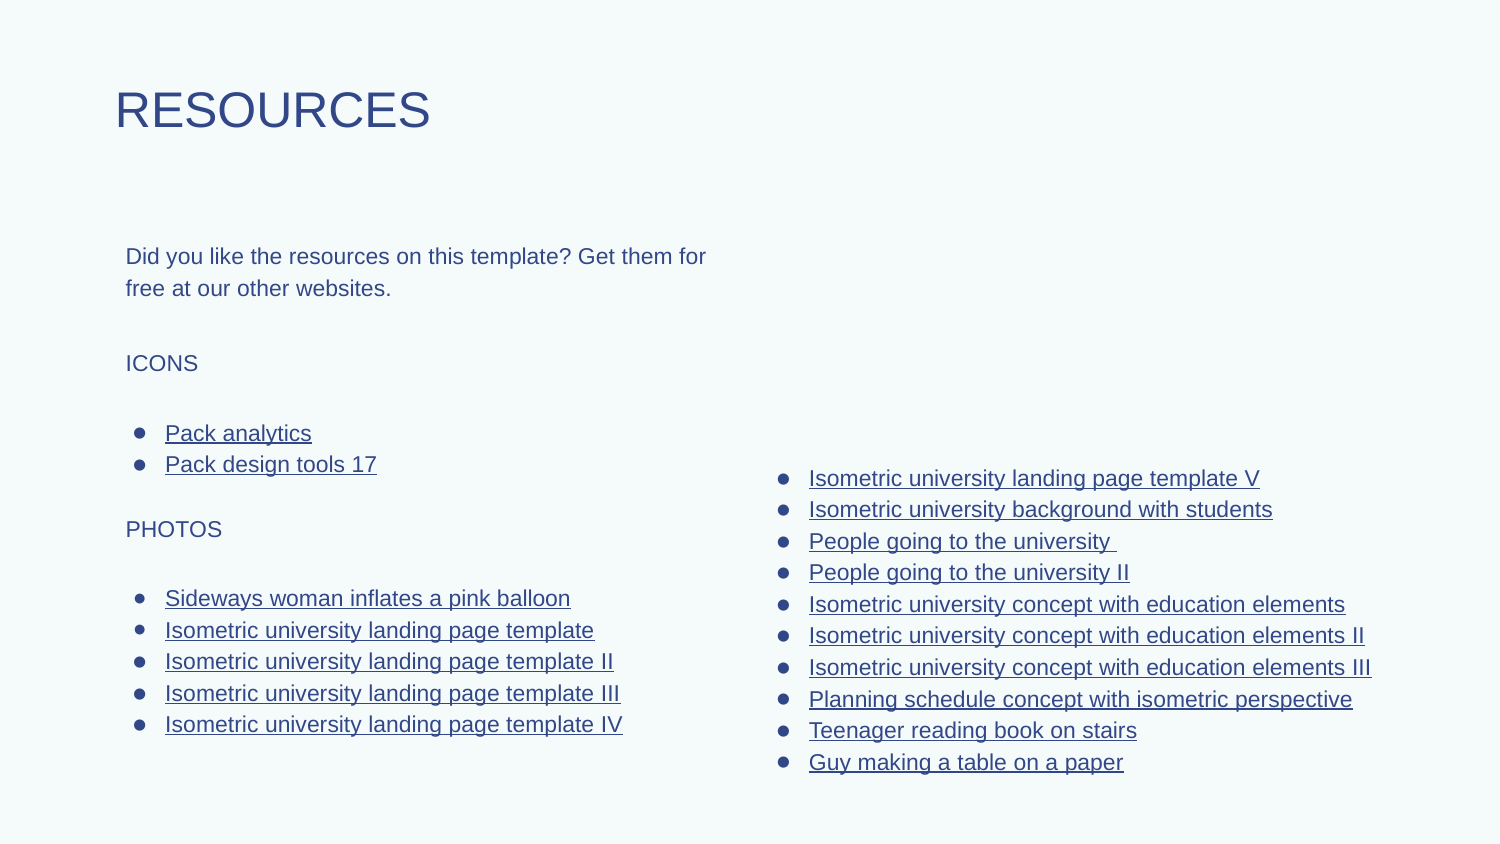

# RESOURCES
Did you like the resources on this template? Get them for free at our other websites.

ICONS

Pack analytics
Pack design tools 17
PHOTOS

Sideways woman inflates a pink balloon
Isometric university landing page template
Isometric university landing page template II
Isometric university landing page template III
Isometric university landing page template IV

Isometric university landing page template V
Isometric university background with students
People going to the university
People going to the university II
Isometric university concept with education elements
Isometric university concept with education elements II
Isometric university concept with education elements III
Planning schedule concept with isometric perspective
Teenager reading book on stairs
Guy making a table on a paper